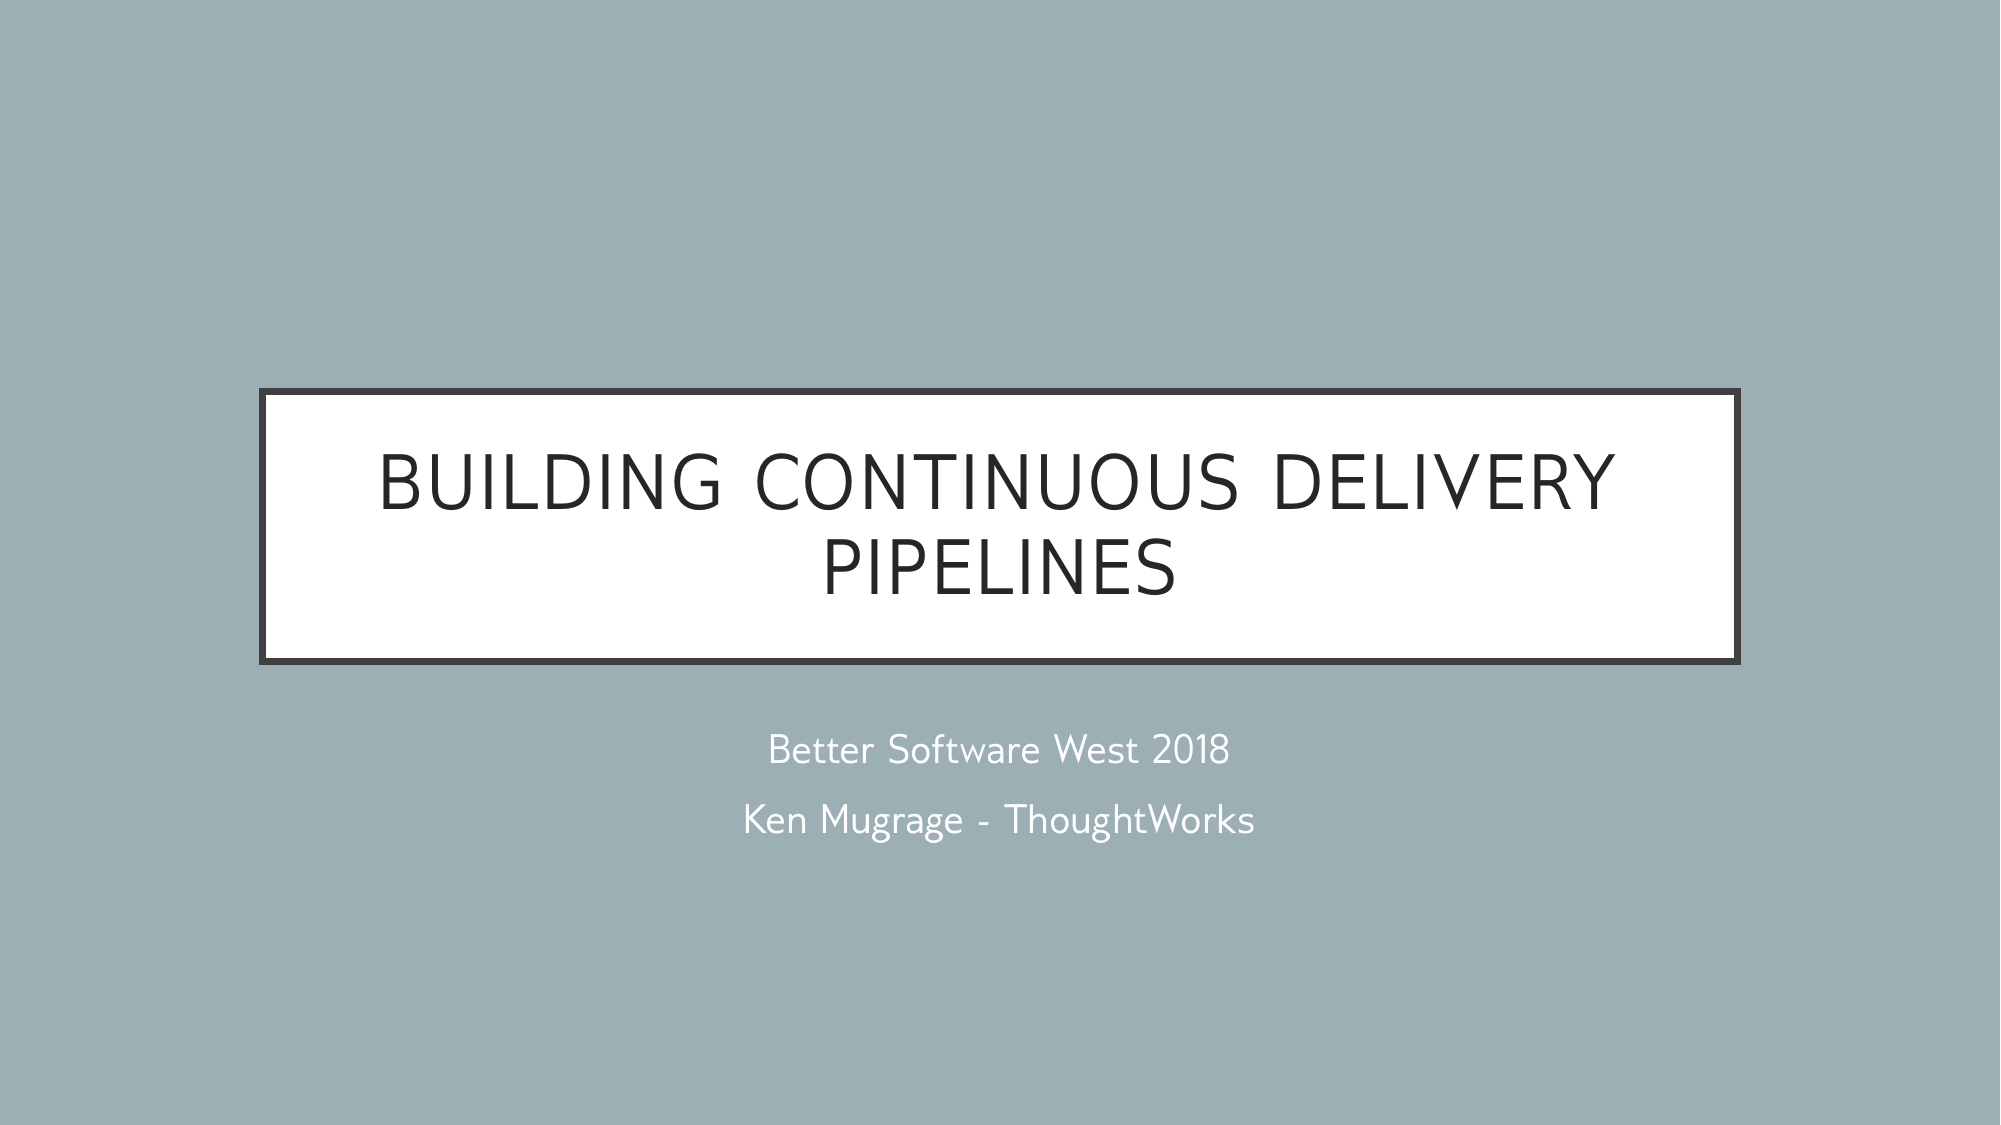

# Building Continuous Delivery Pipelines
Better Software West 2018
Ken Mugrage - ThoughtWorks